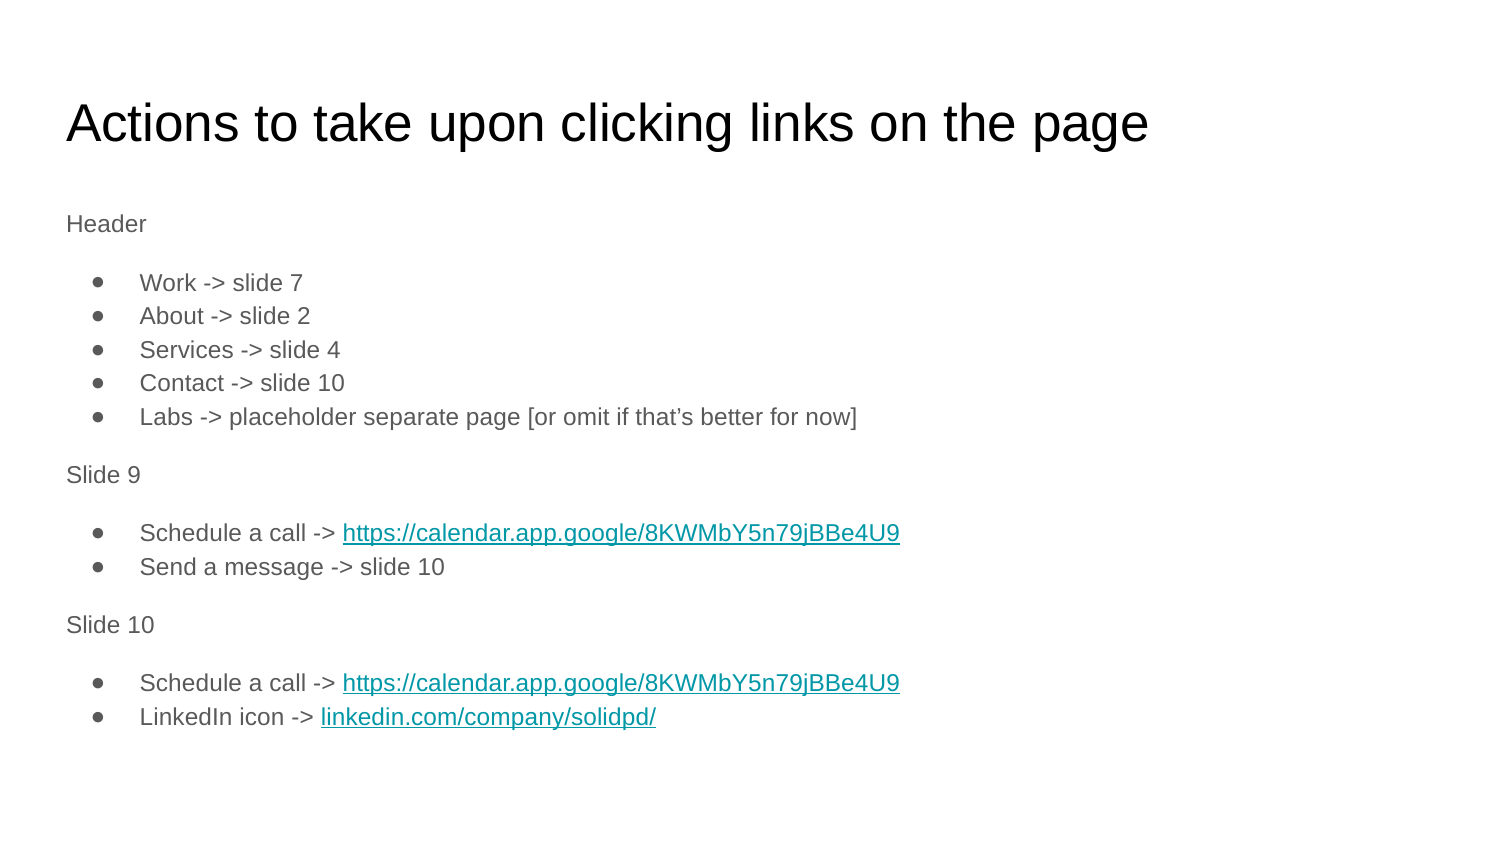

# Actions to take upon clicking links on the page
Header
Work -> slide 7
About -> slide 2
Services -> slide 4
Contact -> slide 10
Labs -> placeholder separate page [or omit if that’s better for now]
Slide 9
Schedule a call -> https://calendar.app.google/8KWMbY5n79jBBe4U9
Send a message -> slide 10
Slide 10
Schedule a call -> https://calendar.app.google/8KWMbY5n79jBBe4U9
LinkedIn icon -> linkedin.com/company/solidpd/